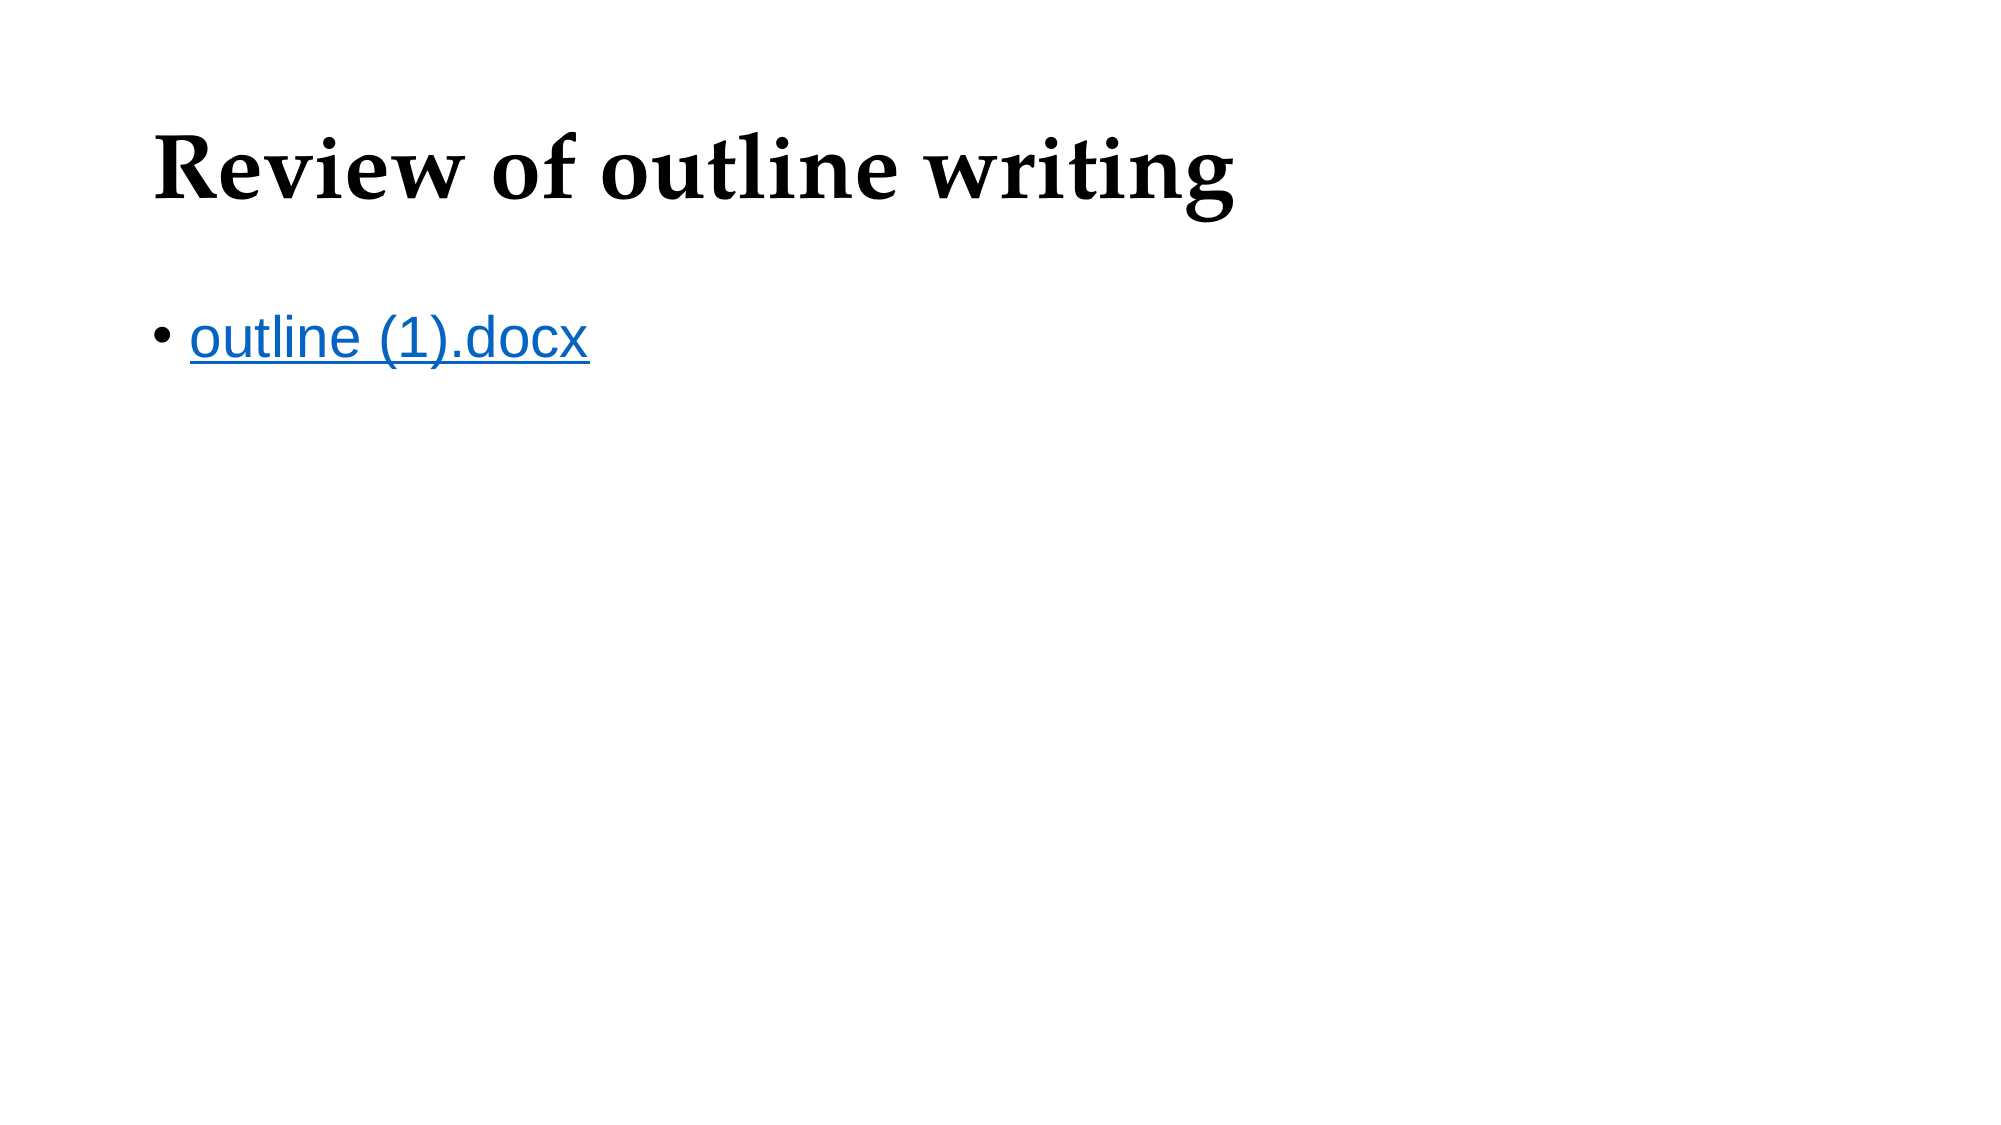

# Review of outline writing
outline (1).docx